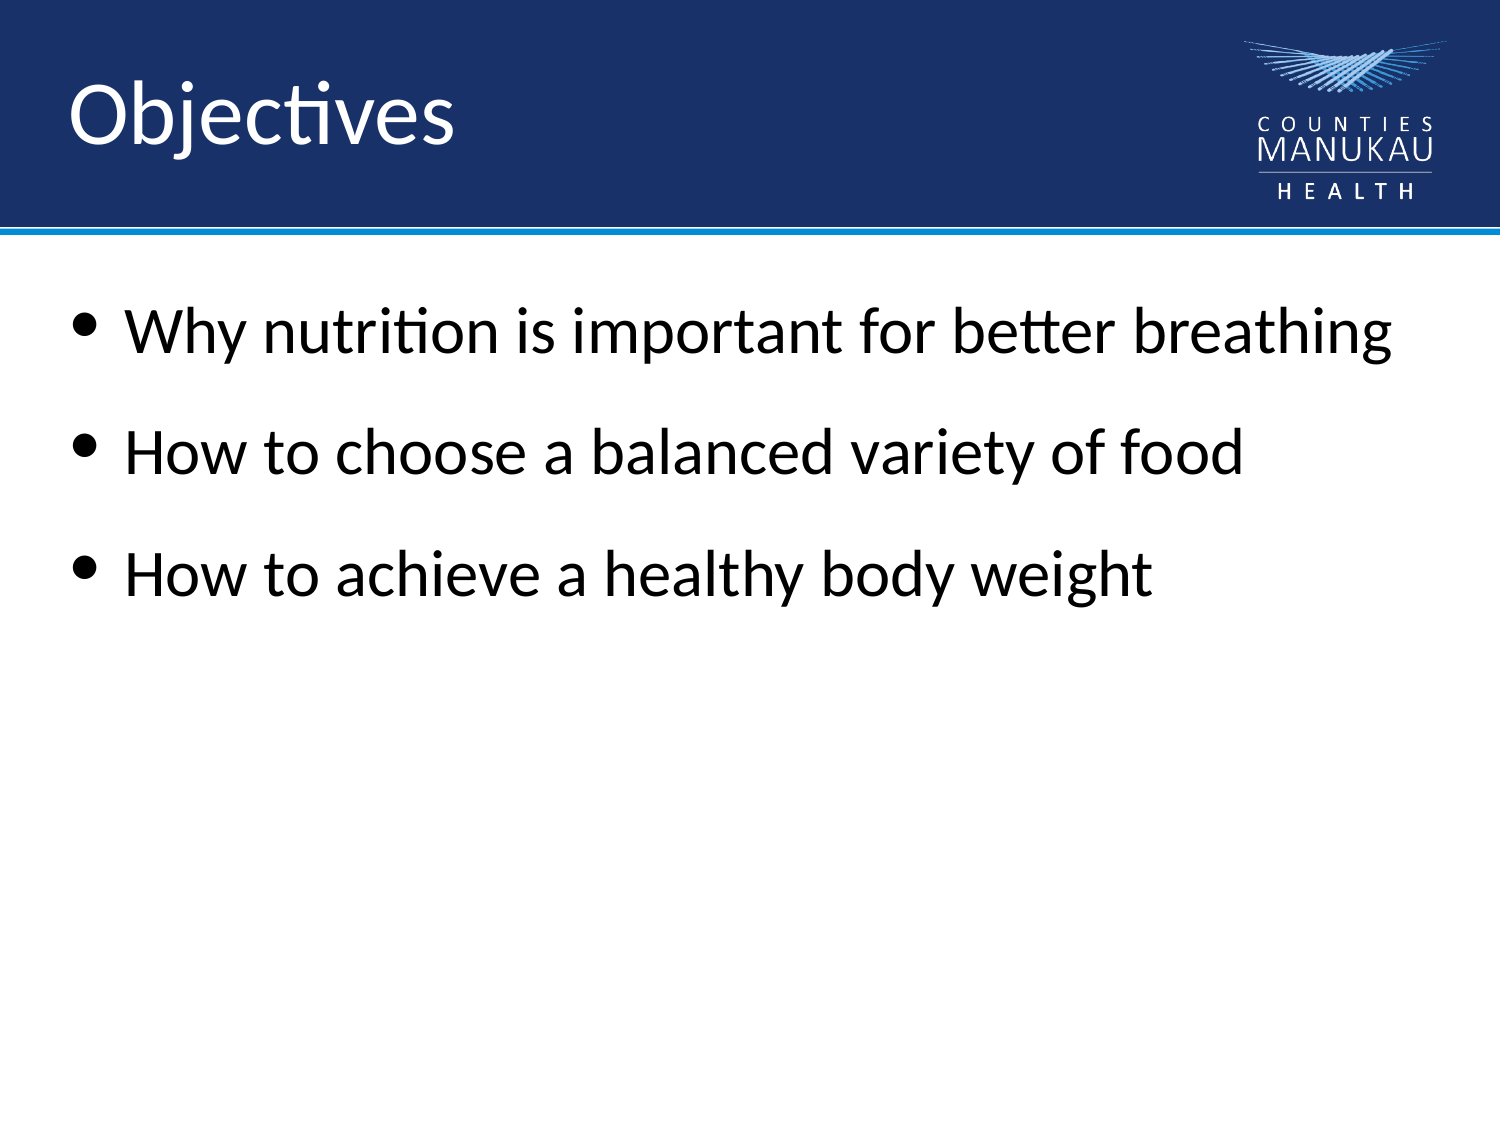

# Objectives
Why nutrition is important for better breathing
How to choose a balanced variety of food
How to achieve a healthy body weight